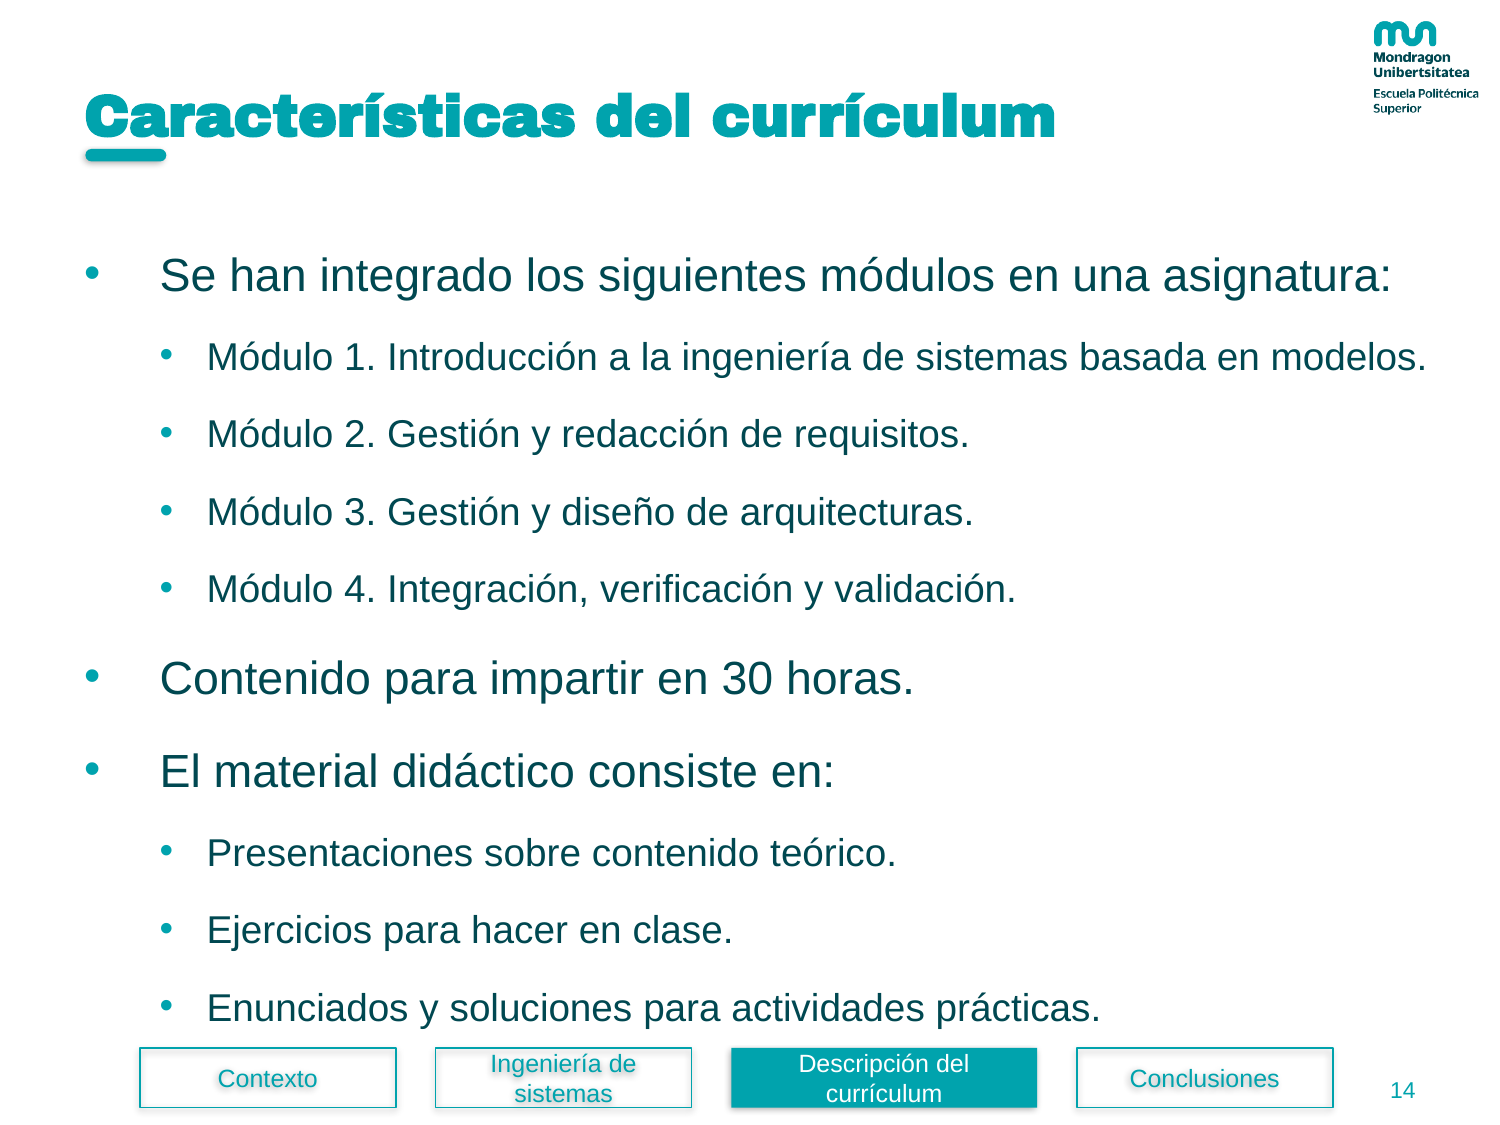

# Características del currículum
Se han integrado los siguientes módulos en una asignatura:
Módulo 1. Introducción a la ingeniería de sistemas basada en modelos.
Módulo 2. Gestión y redacción de requisitos.
Módulo 3. Gestión y diseño de arquitecturas.
Módulo 4. Integración, verificación y validación.
Contenido para impartir en 30 horas.
El material didáctico consiste en:
Presentaciones sobre contenido teórico.
Ejercicios para hacer en clase.
Enunciados y soluciones para actividades prácticas.

Contexto
Ingeniería de sistemas
Descripción del currículum
Conclusiones
14